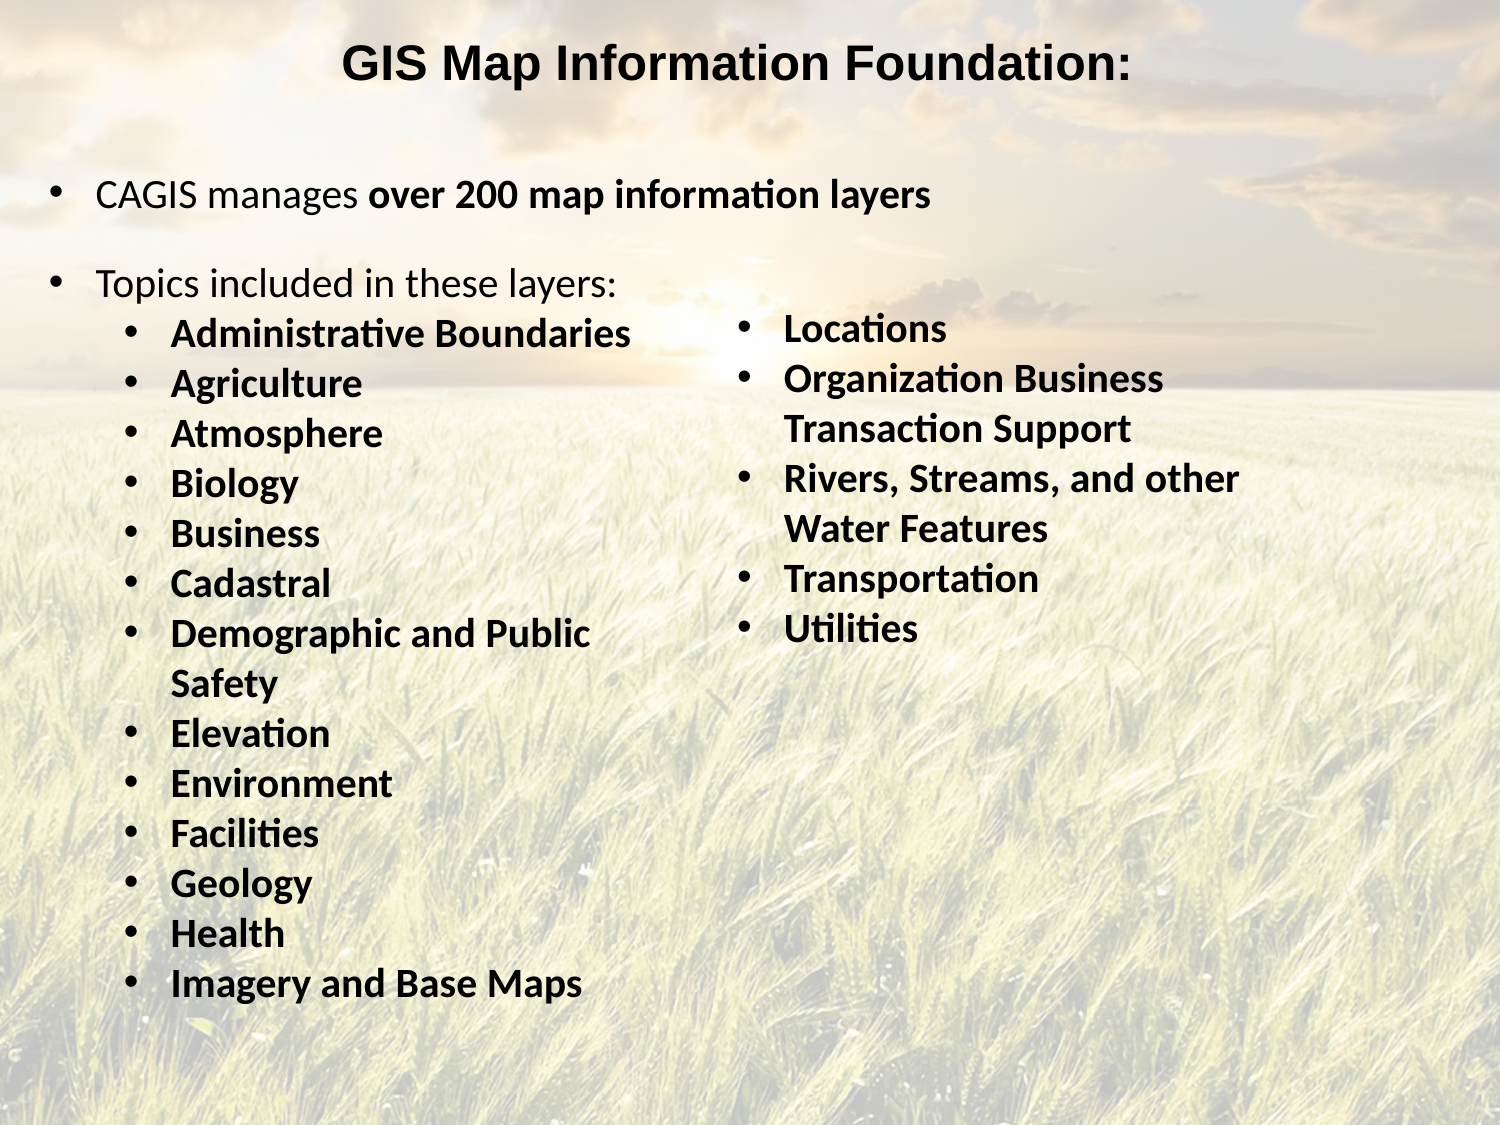

GIS Map Information Foundation:
CAGIS manages over 200 map information layers

Locations
Organization Business Transaction Support
Rivers, Streams, and other Water Features
Transportation
Utilities
Topics included in these layers:
Administrative Boundaries
Agriculture
Atmosphere
Biology
Business
Cadastral
Demographic and Public Safety
Elevation
Environment
Facilities
Geology
Health
Imagery and Base Maps